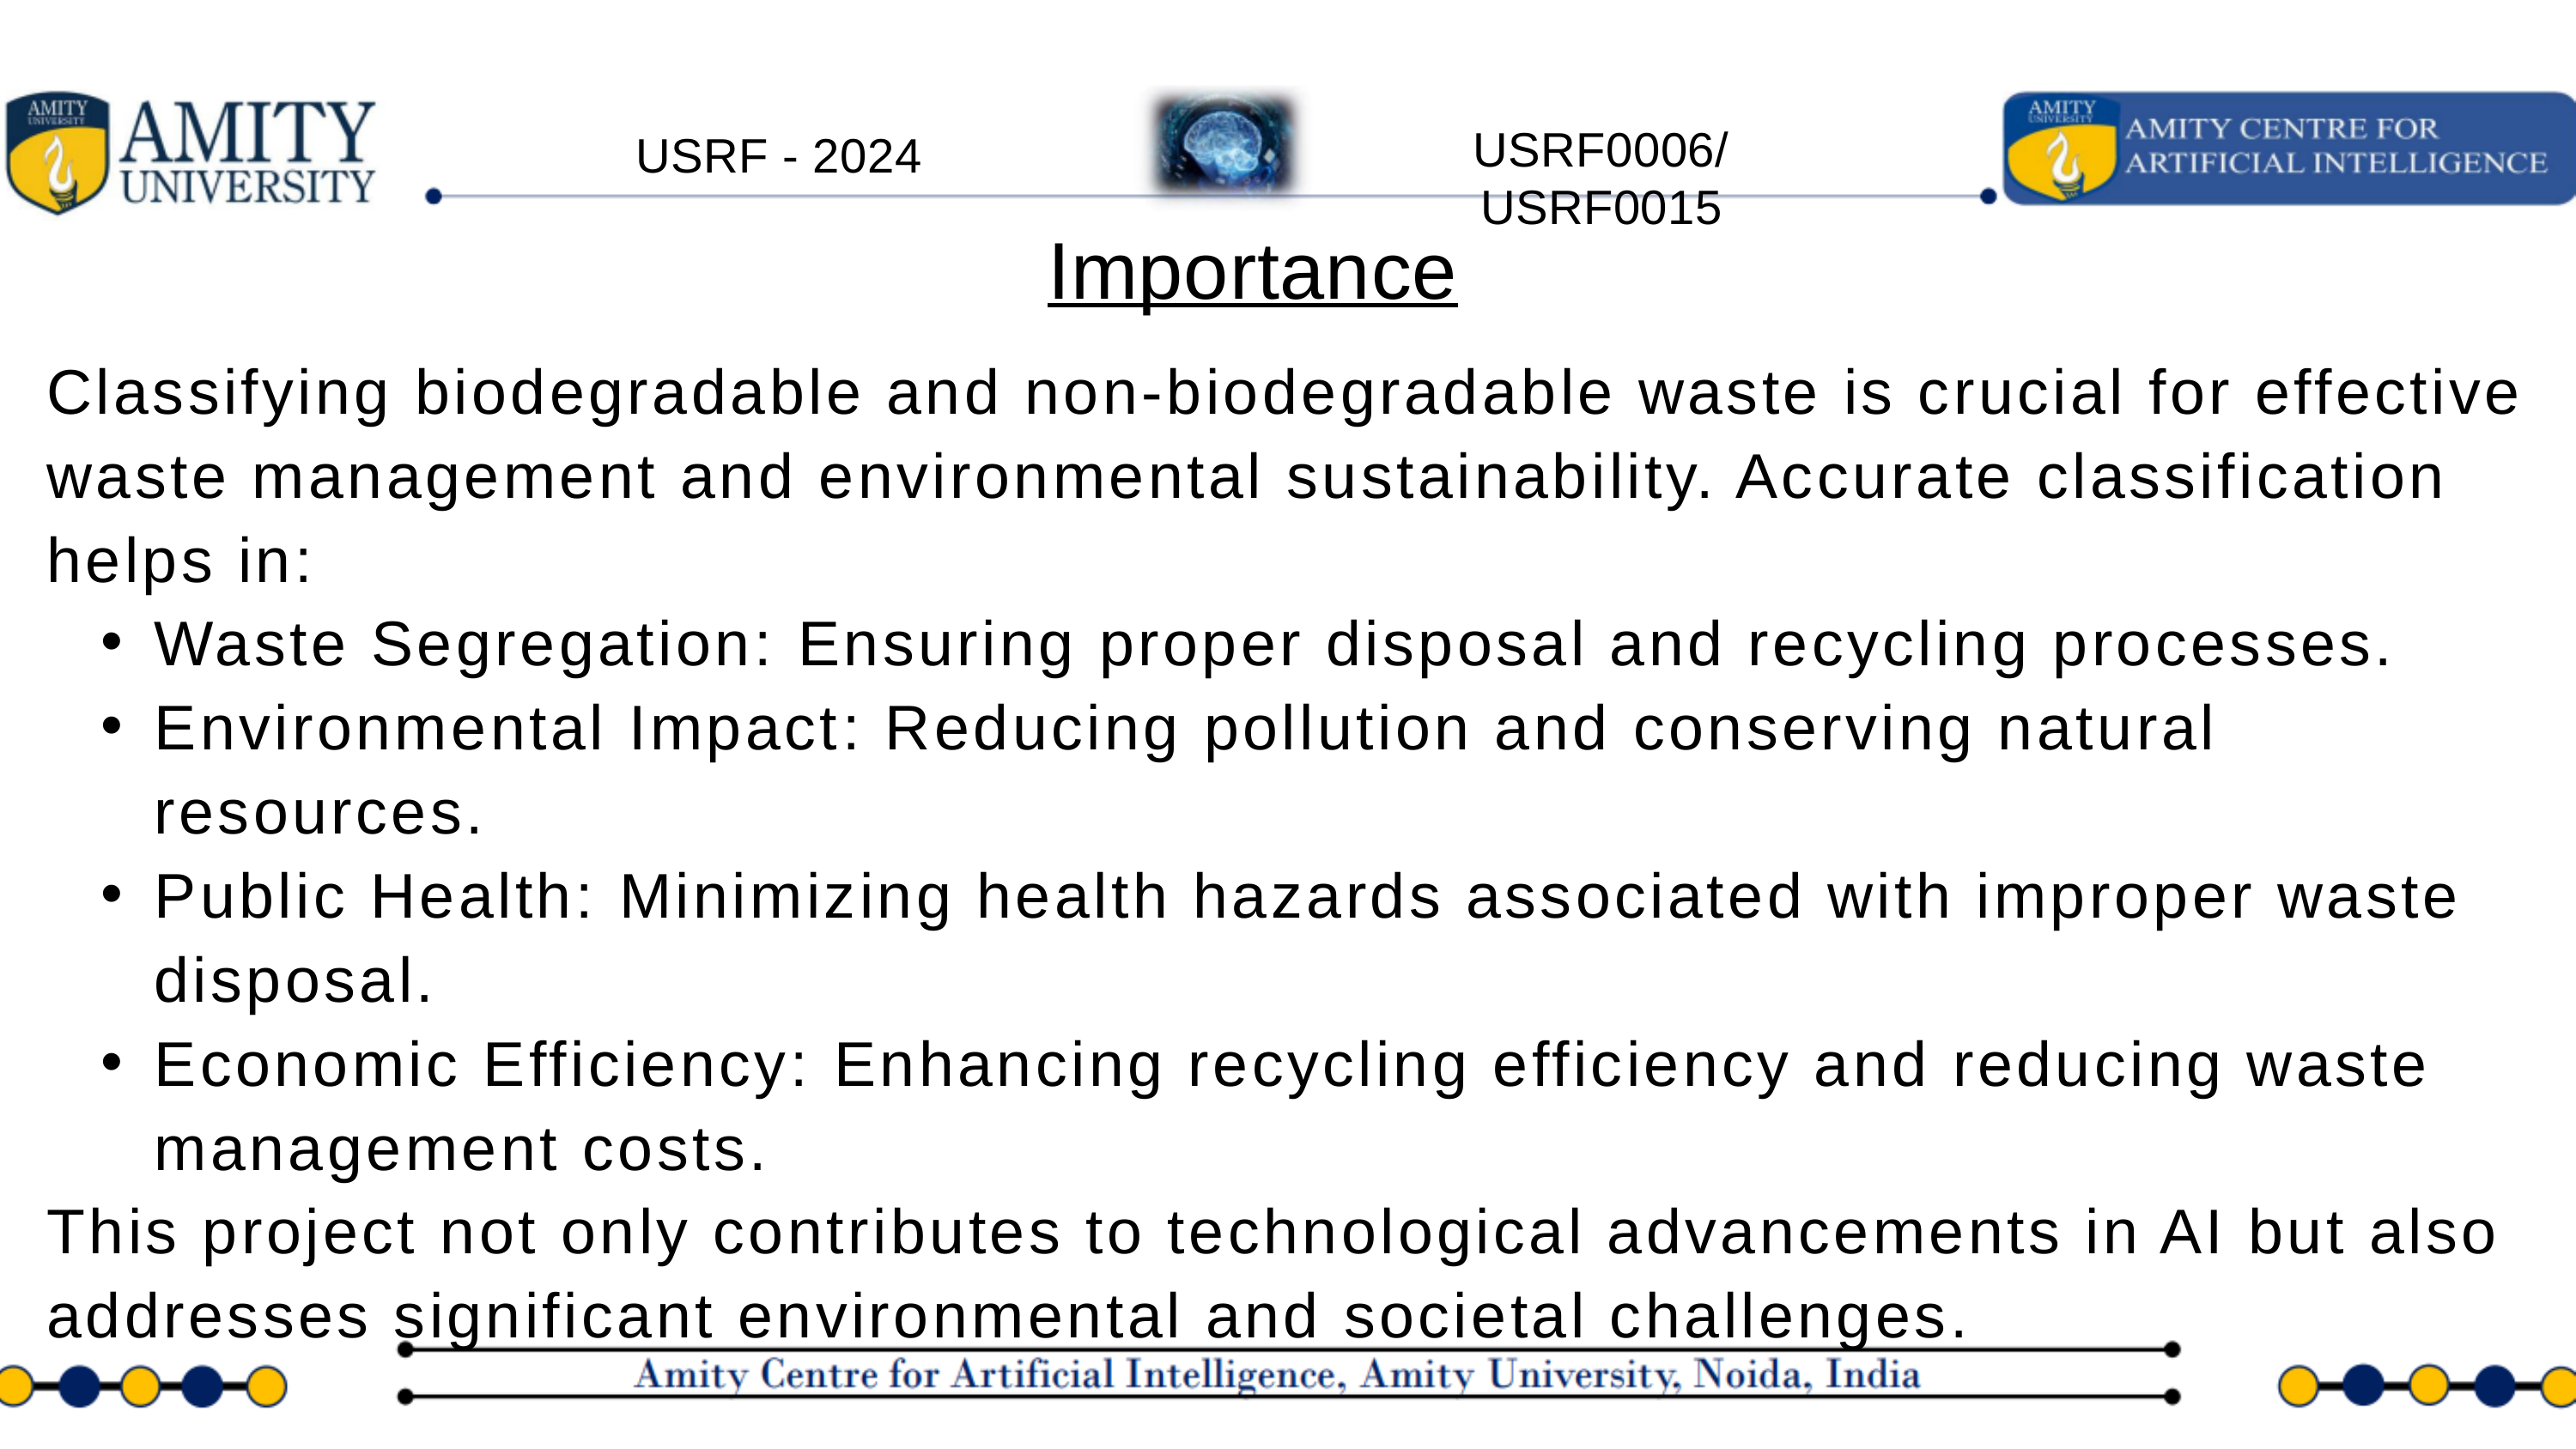

USRF0006/USRF0015
          USRF - 2024
Importance
Classifying biodegradable and non-biodegradable waste is crucial for effective waste management and environmental sustainability. Accurate classification helps in:
Waste Segregation: Ensuring proper disposal and recycling processes.
Environmental Impact: Reducing pollution and conserving natural resources.
Public Health: Minimizing health hazards associated with improper waste disposal.
Economic Efficiency: Enhancing recycling efficiency and reducing waste management costs.
This project not only contributes to technological advancements in AI but also addresses significant environmental and societal challenges.